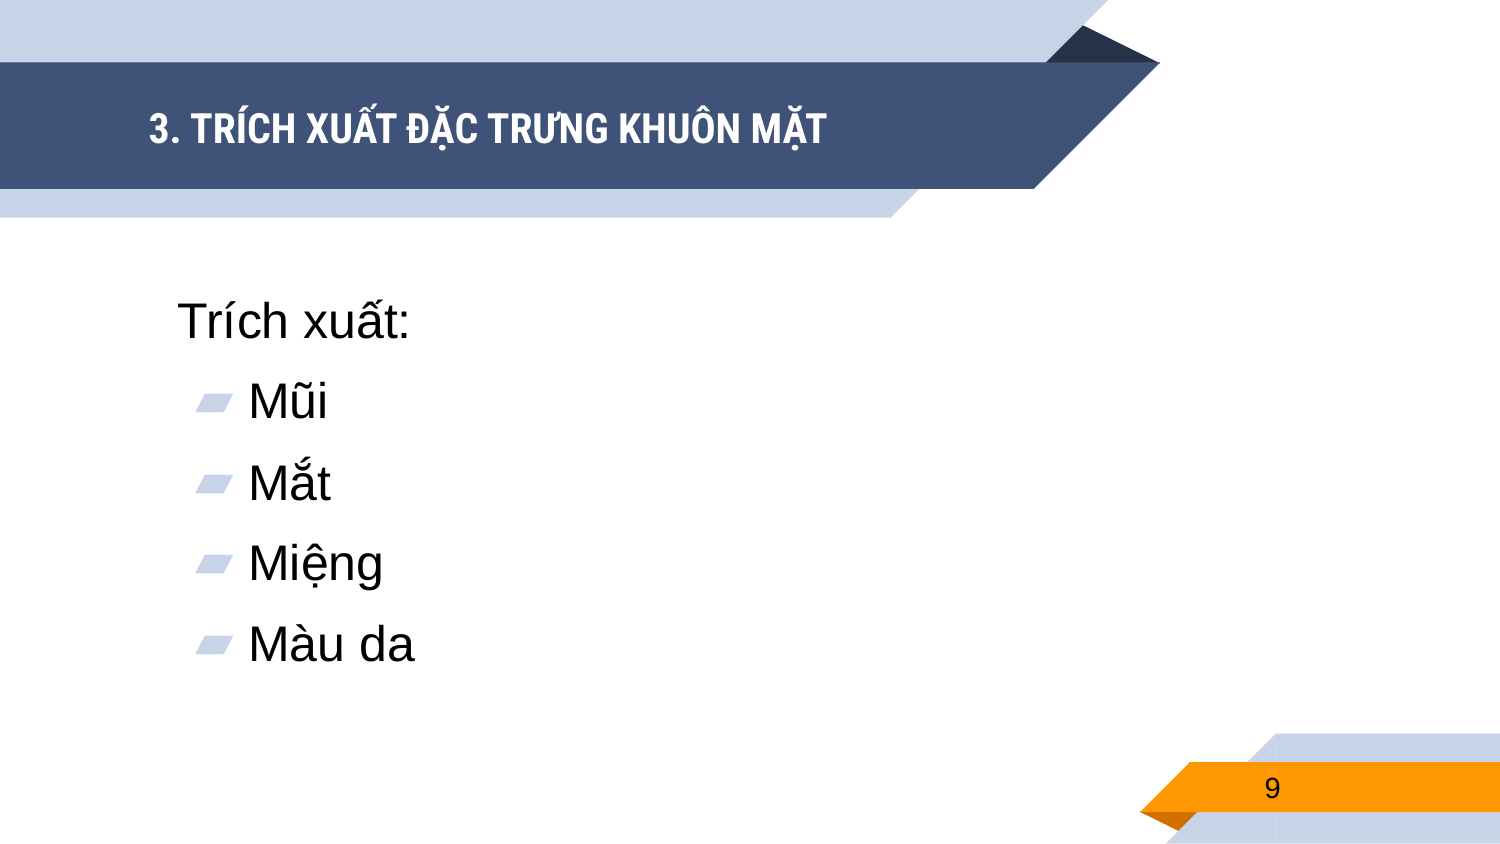

# 3. TRÍCH XUẤT ĐẶC TRƯNG KHUÔN MẶT
Trích xuất:
Mũi
Mắt
Miệng
Màu da
9